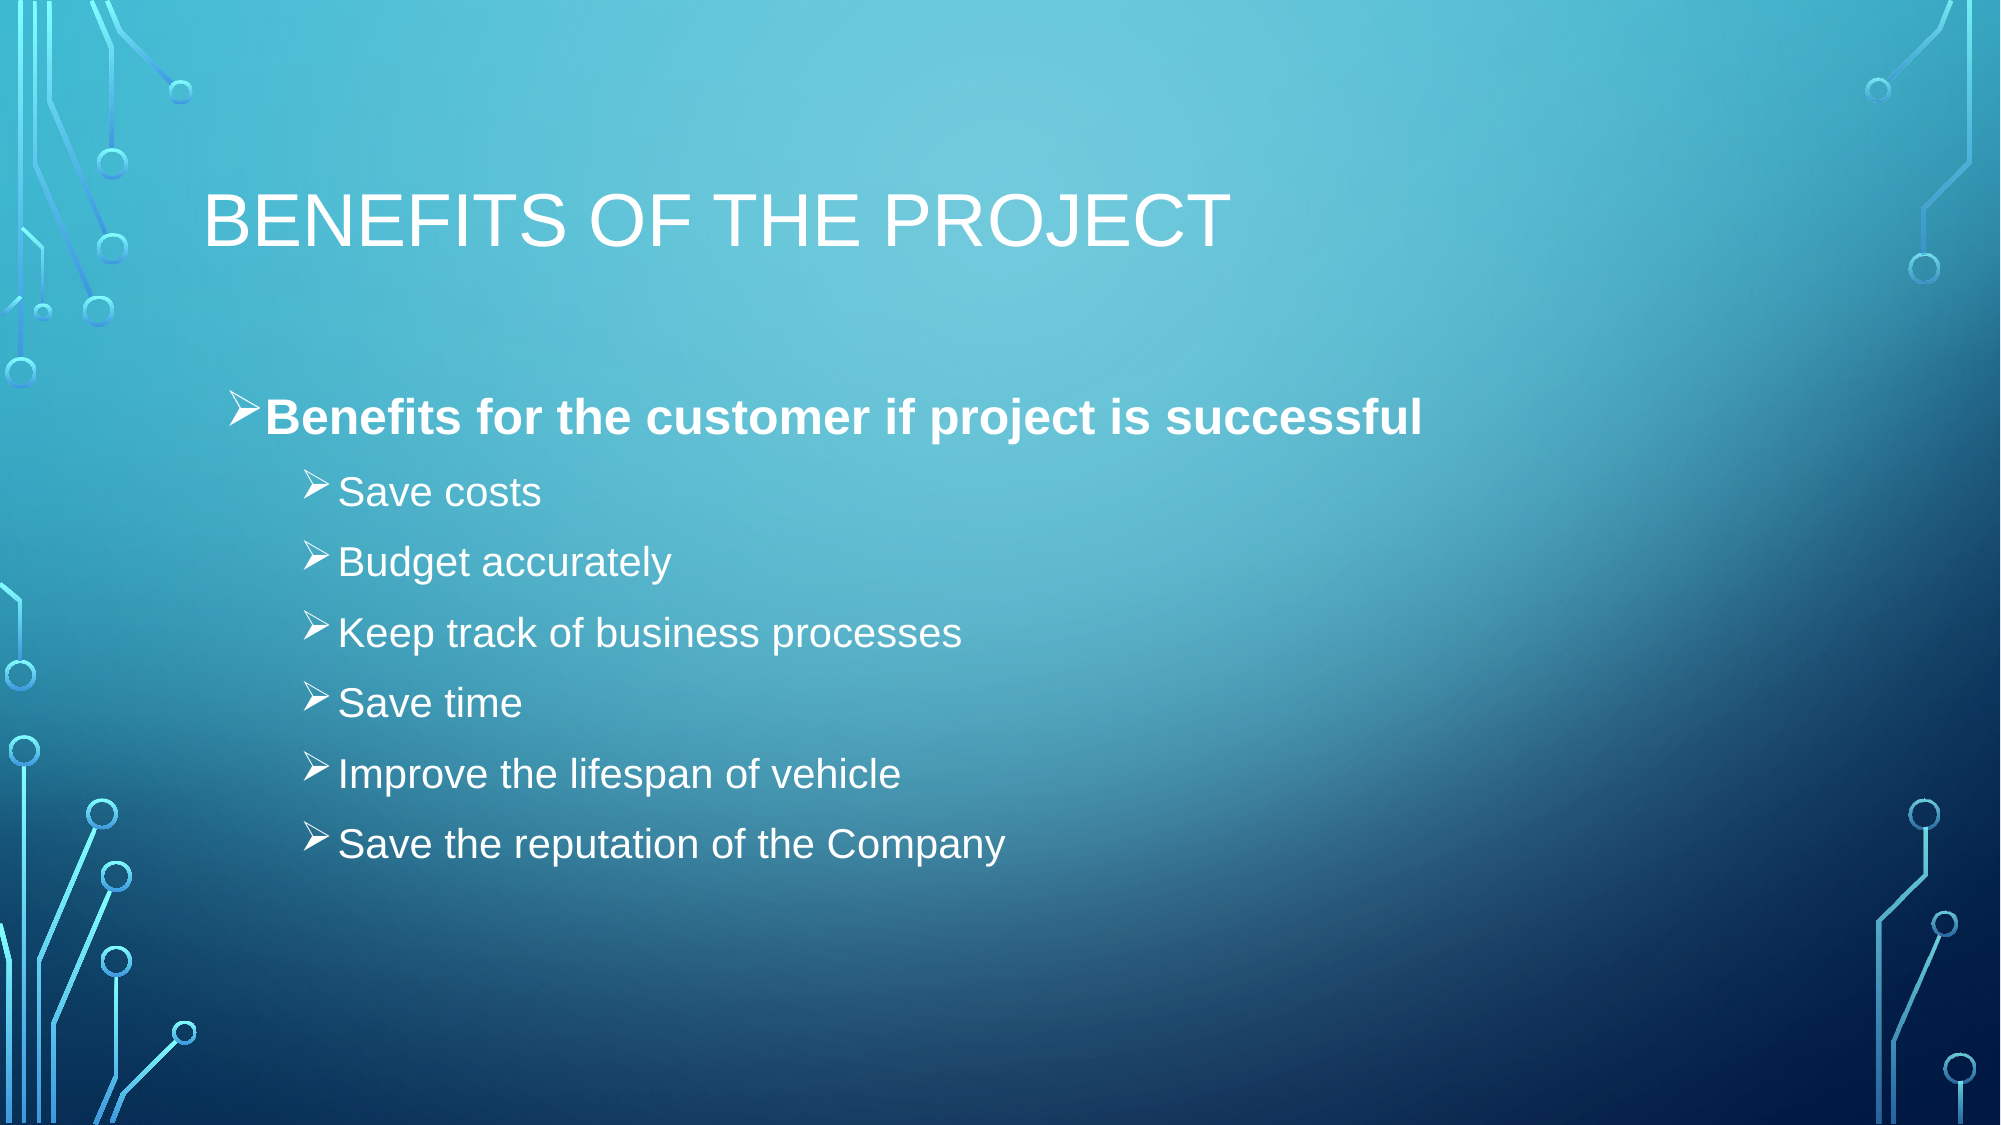

# Benefits of the Project
Benefits for the customer if project is successful
Save costs
Budget accurately
Keep track of business processes
Save time
Improve the lifespan of vehicle
Save the reputation of the Company